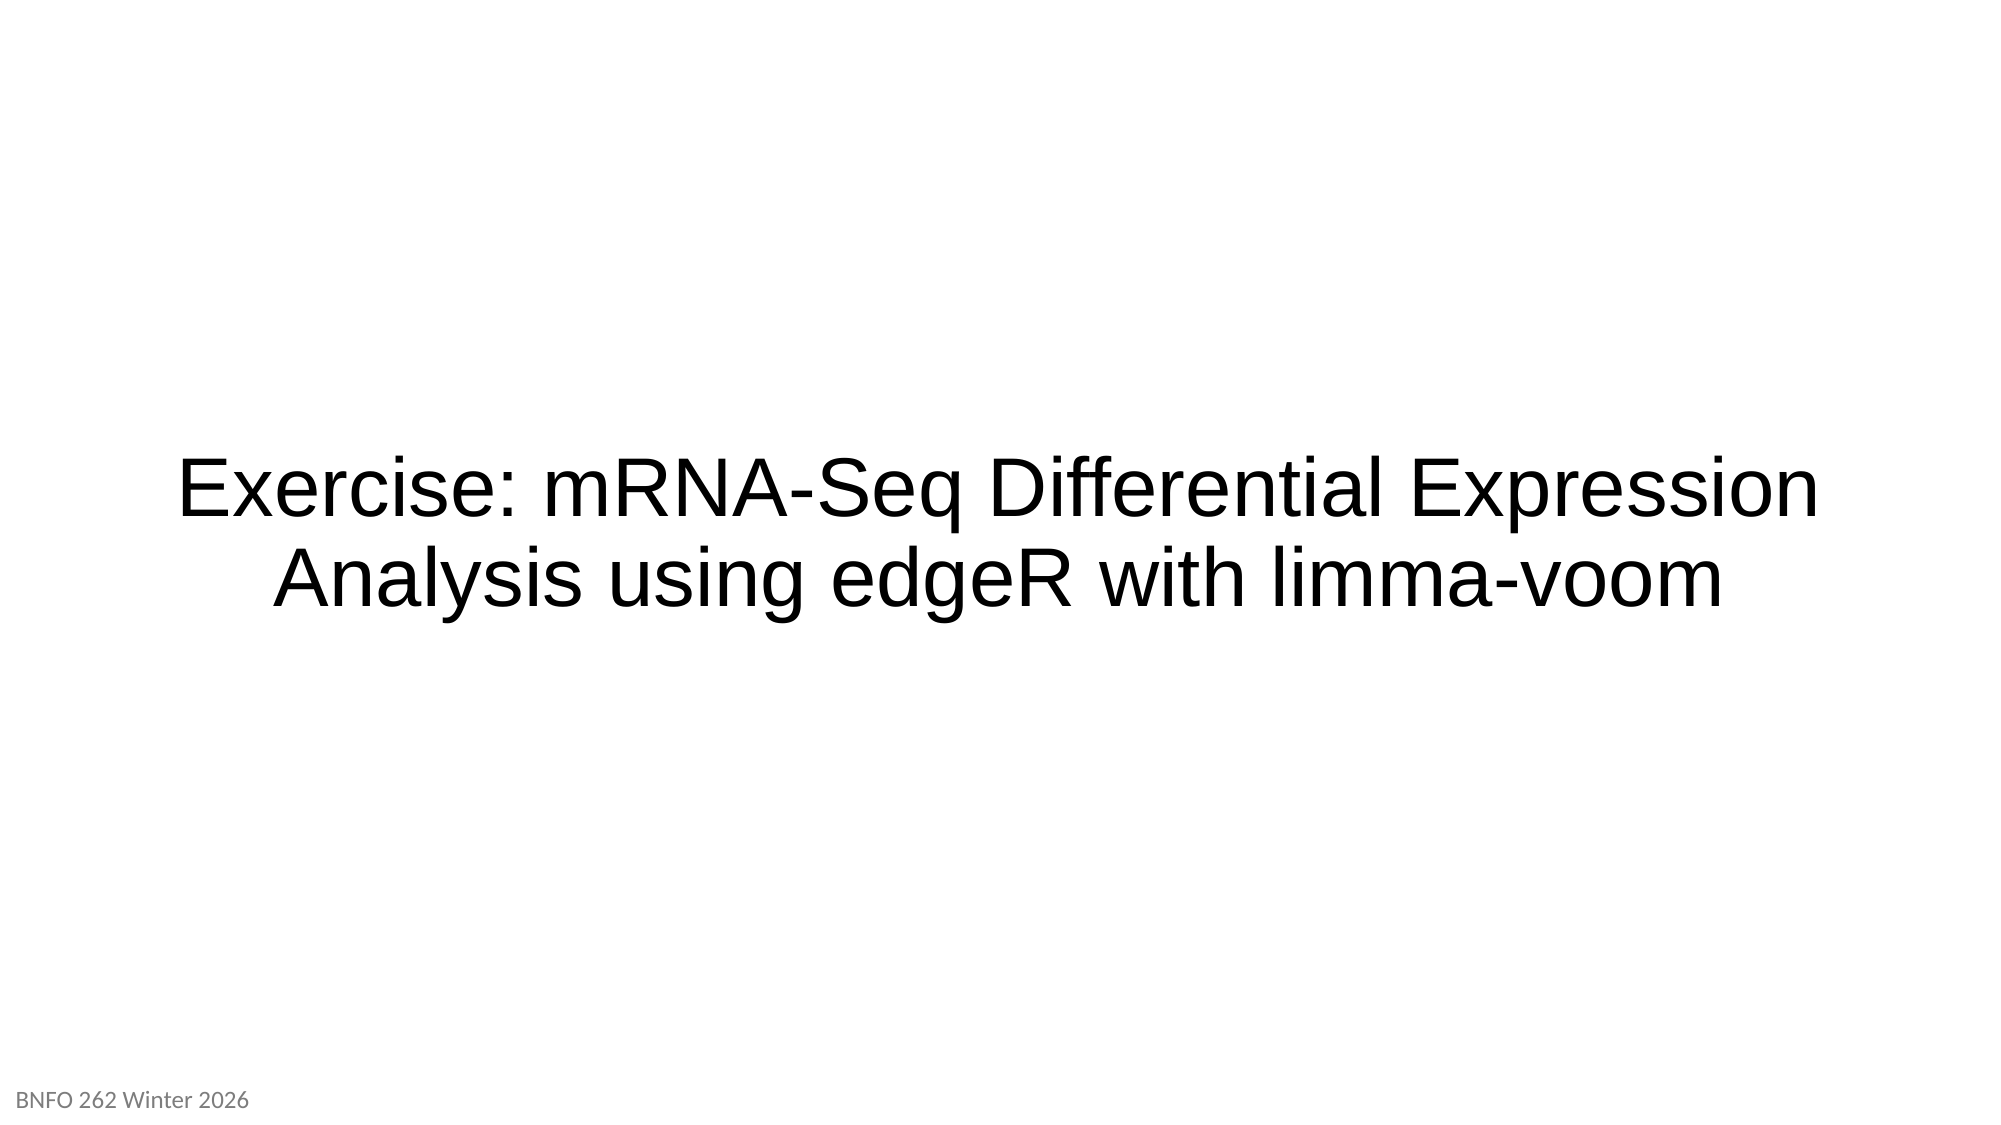

# Exercise: mRNA-Seq Differential Expression Analysis using edgeR with limma-voom
BNFO 262 Winter 2026